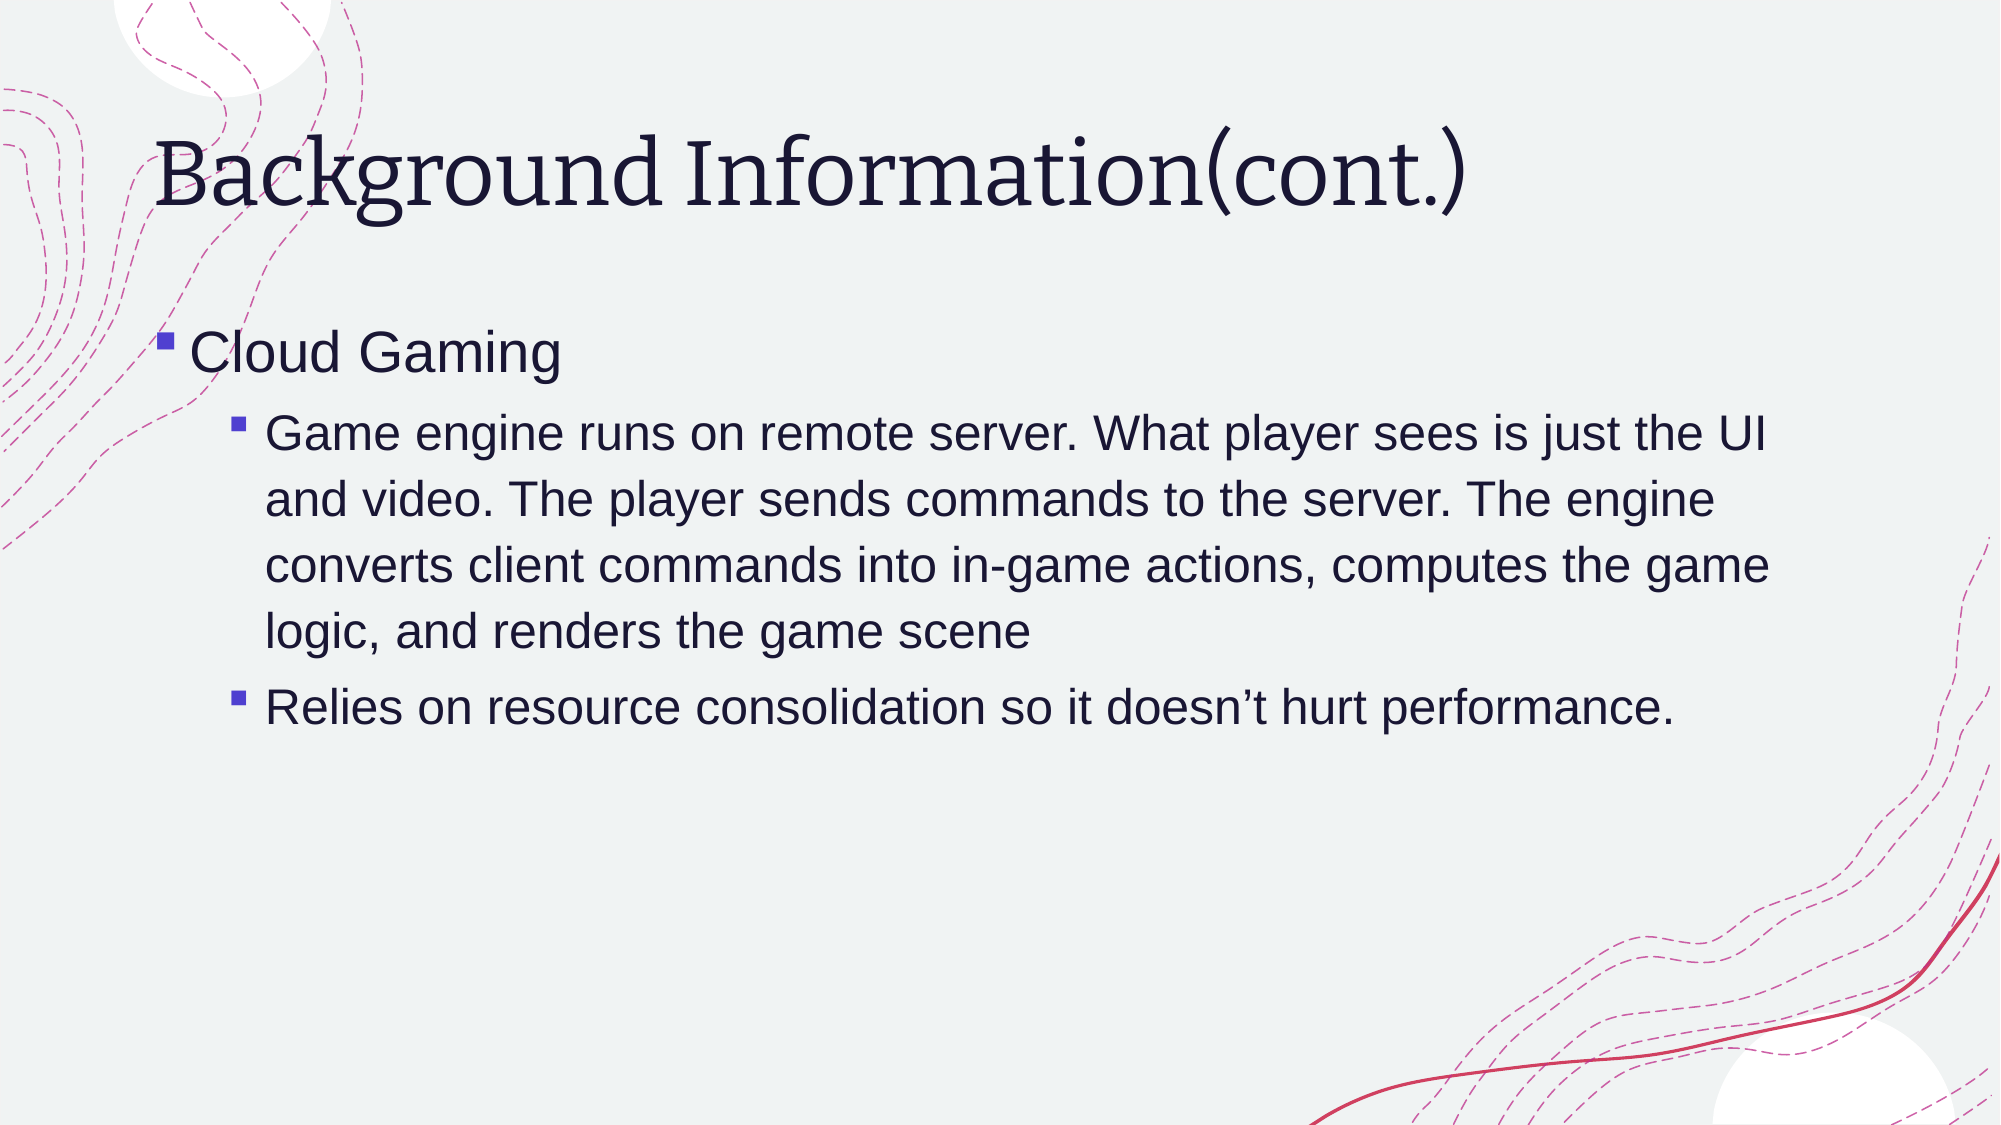

# Background Information(cont.)
Cloud Gaming
Game engine runs on remote server. What player sees is just the UI and video. The player sends commands to the server. The engine converts client commands into in-game actions, computes the game logic, and renders the game scene
Relies on resource consolidation so it doesn’t hurt performance.